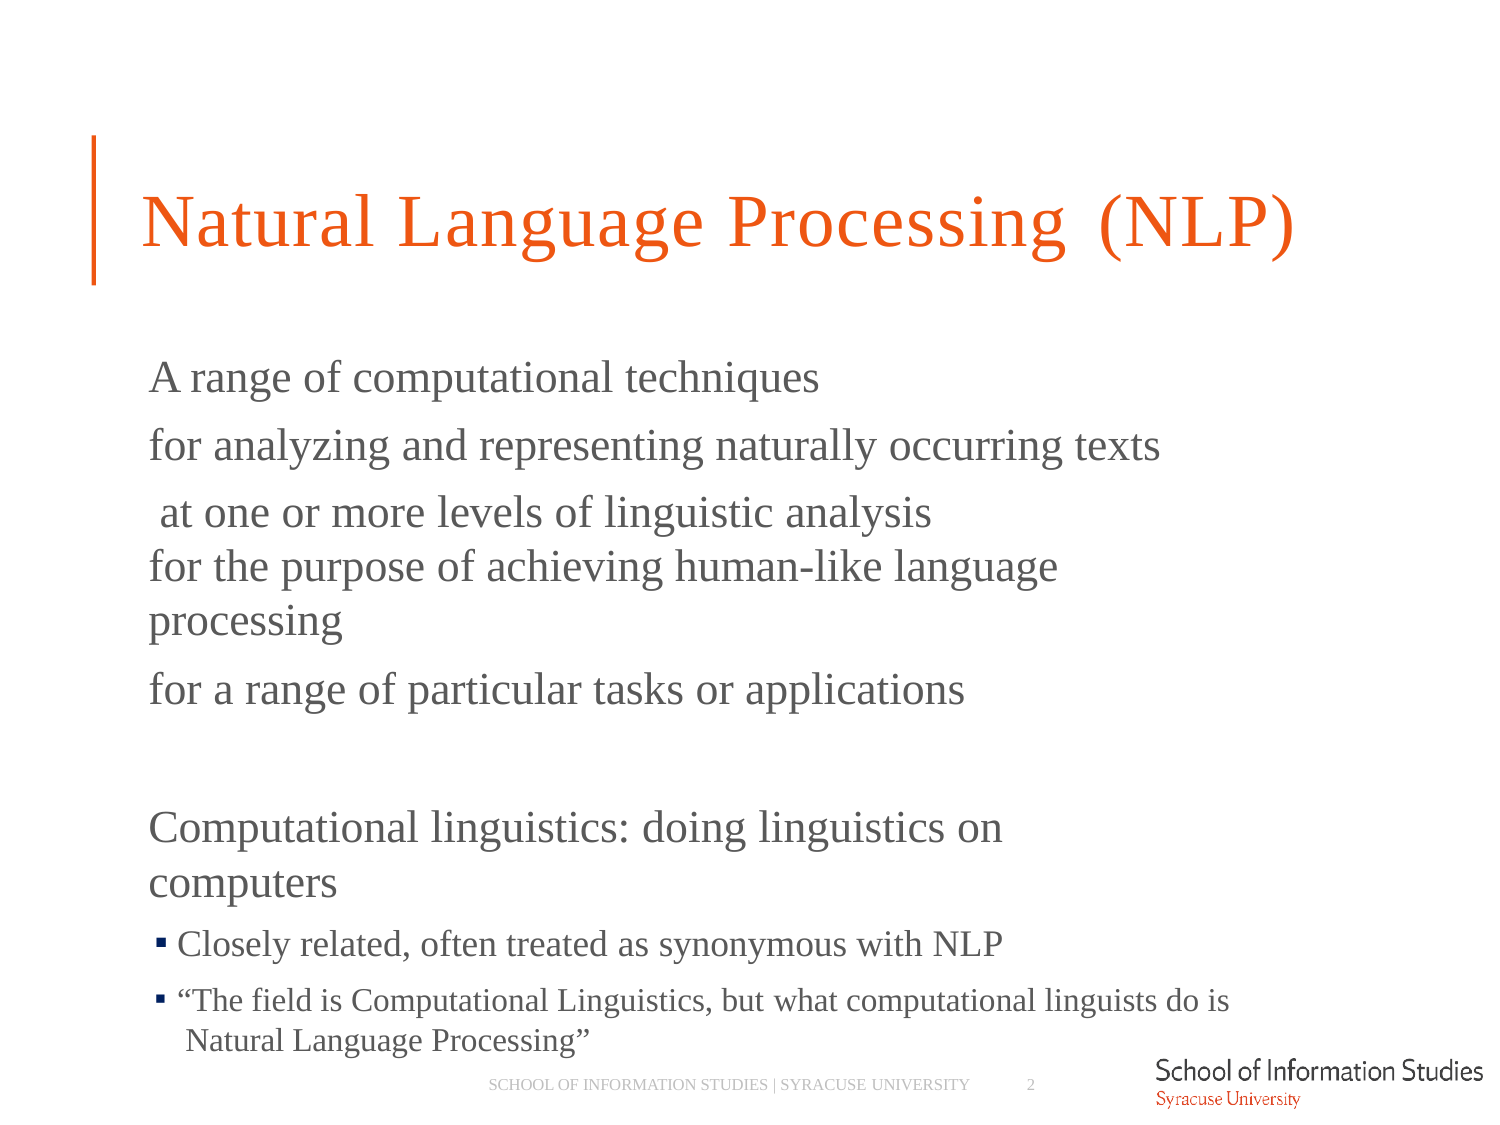

# Natural Language Processing (NLP)
A range of computational techniques
for analyzing and representing naturally occurring texts  at one or more levels of linguistic analysis
for the purpose of achieving human-like language processing
for a range of particular tasks or applications

Computational linguistics: doing linguistics on computers
Closely related, often treated as synonymous with NLP
“The field is Computational Linguistics, but what computational linguists do is  Natural Language Processing”
SCHOOL OF INFORMATION STUDIES | SYRACUSE UNIVERSITY
2